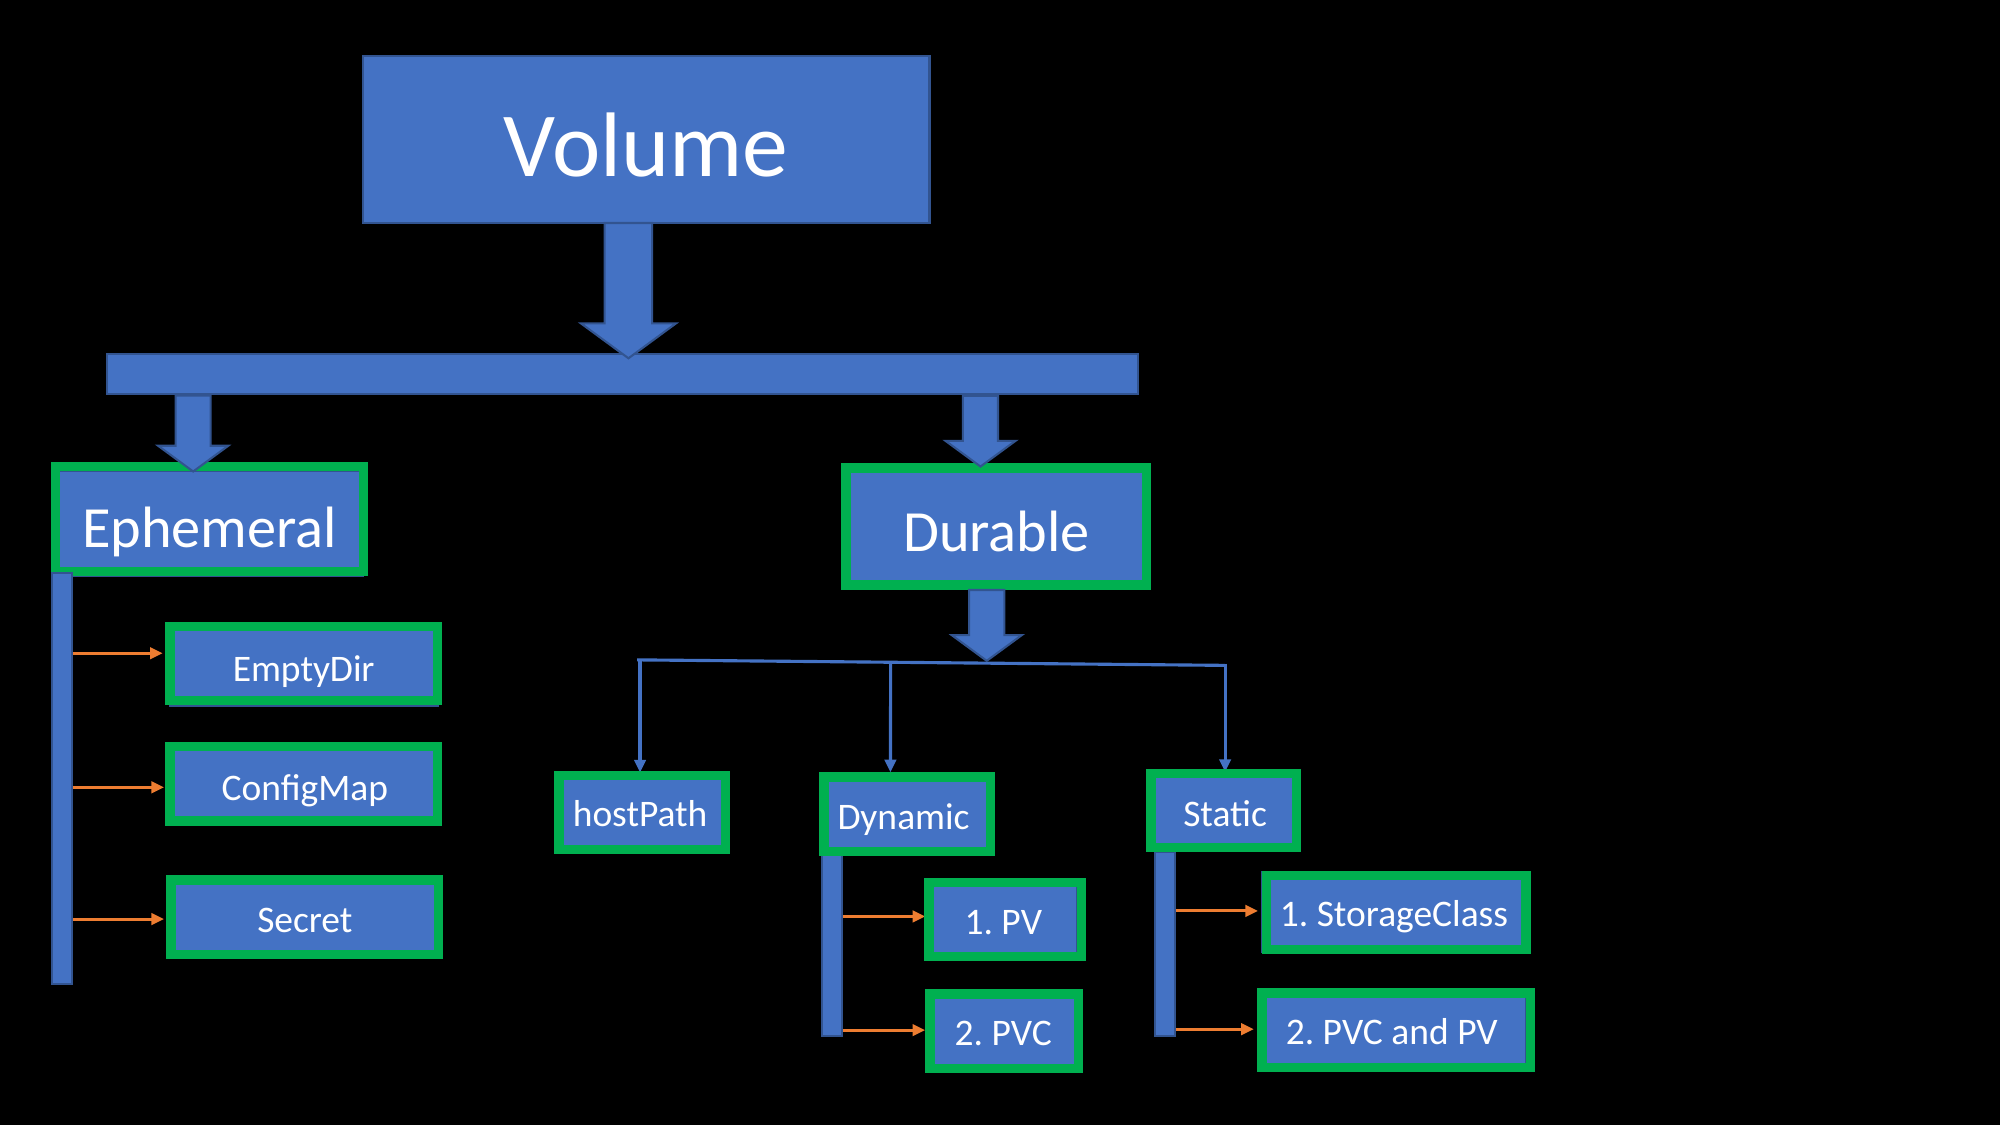

Volume

Durable
Ephemeral
123Vitara@1234

EmptyDir

ConfigMap

Static
hostPath

Dynamic

1. StorageClass

Secret

1. PV

2. PVC and PV
2. PVC